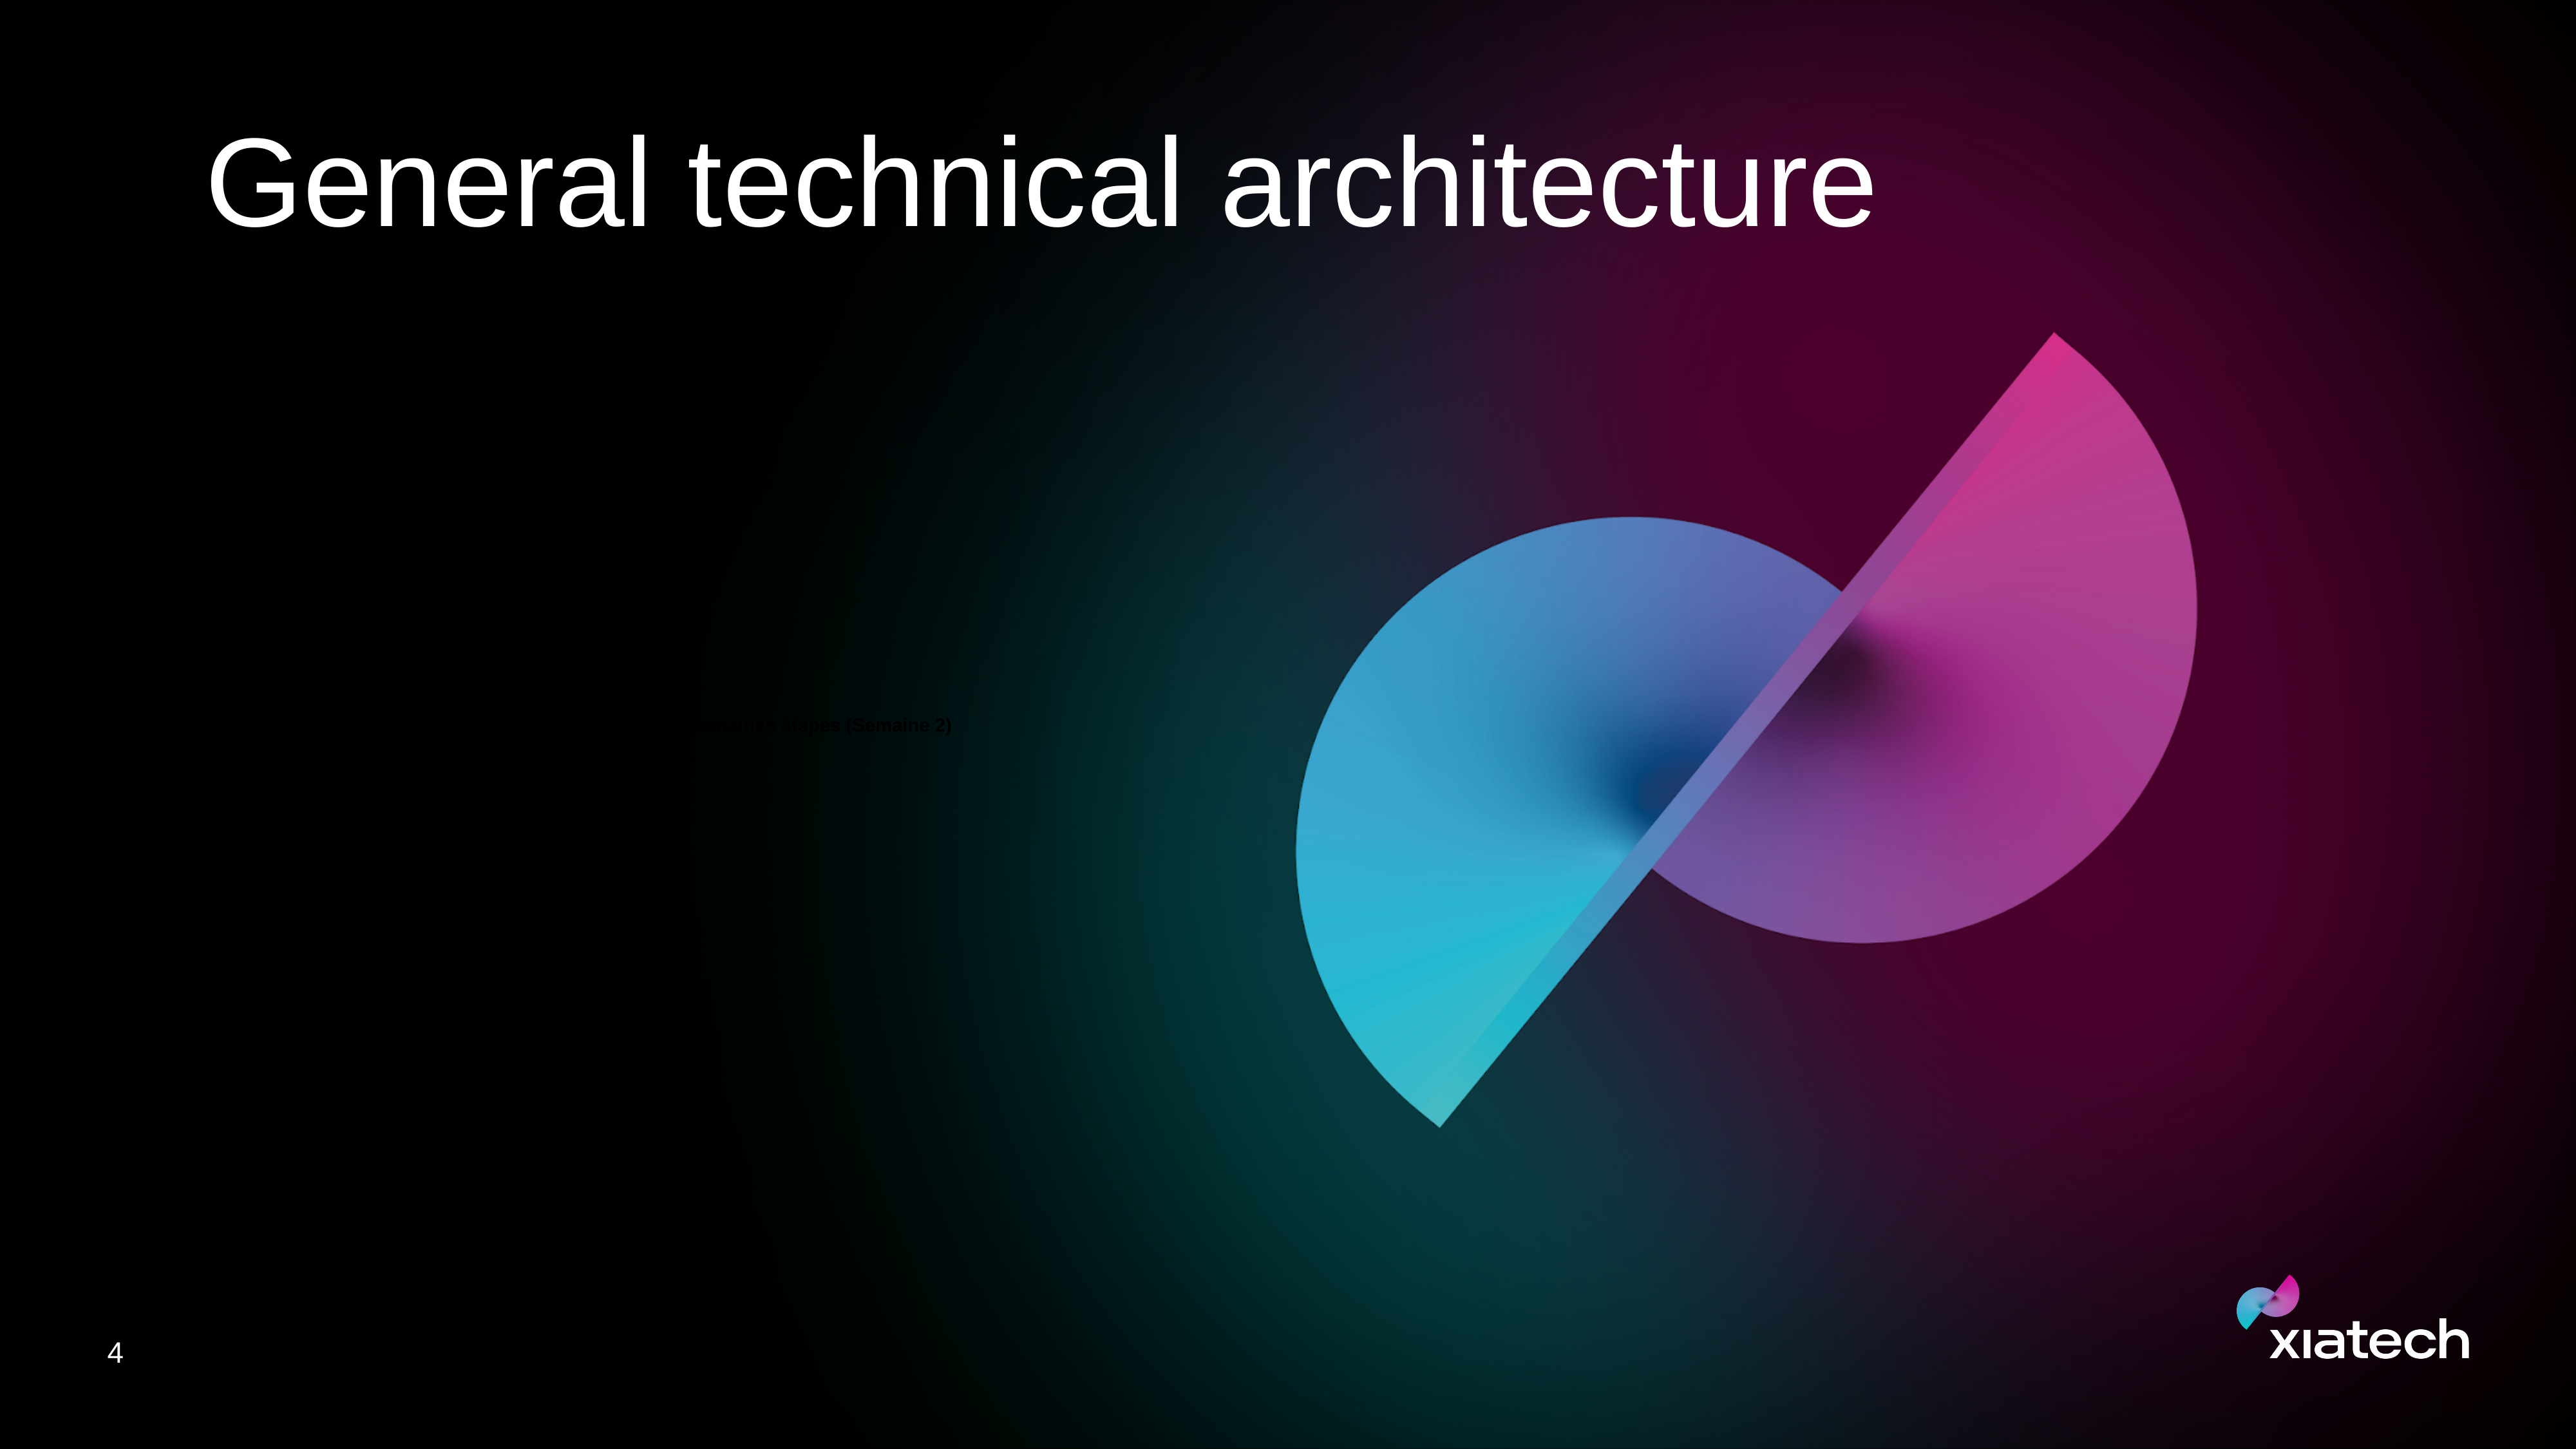

# General technical architecture

9. Prochaines étapes (Semaine 2)
4